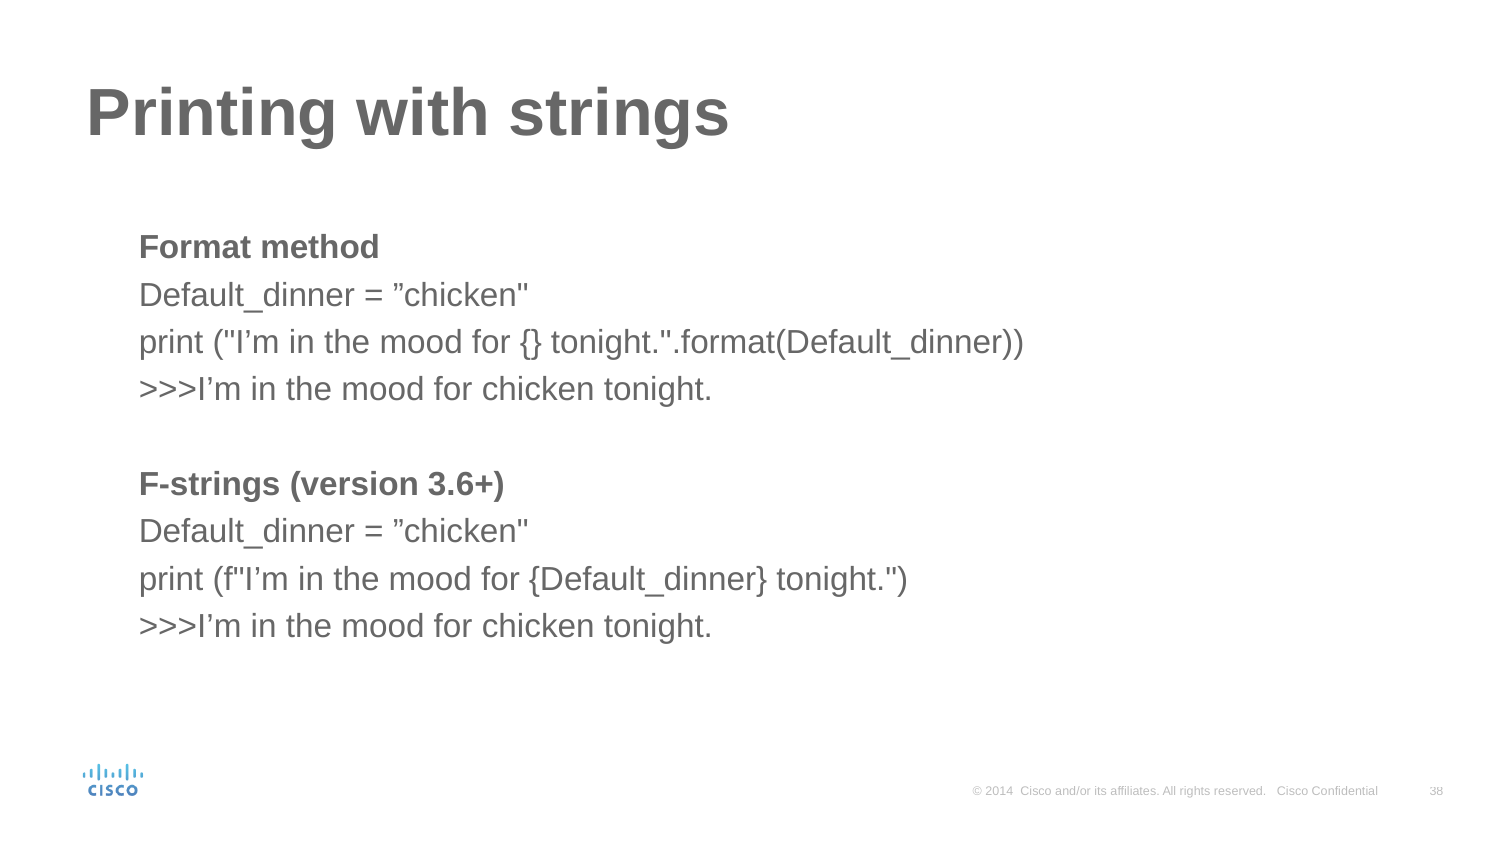

# Printing with strings
Format method
Default_dinner = ”chicken"
print ("I’m in the mood for {} tonight.".format(Default_dinner))
>>>I’m in the mood for chicken tonight.

F-strings (version 3.6+)
Default_dinner = ”chicken"
print (f"I’m in the mood for {Default_dinner} tonight.")
>>>I’m in the mood for chicken tonight.